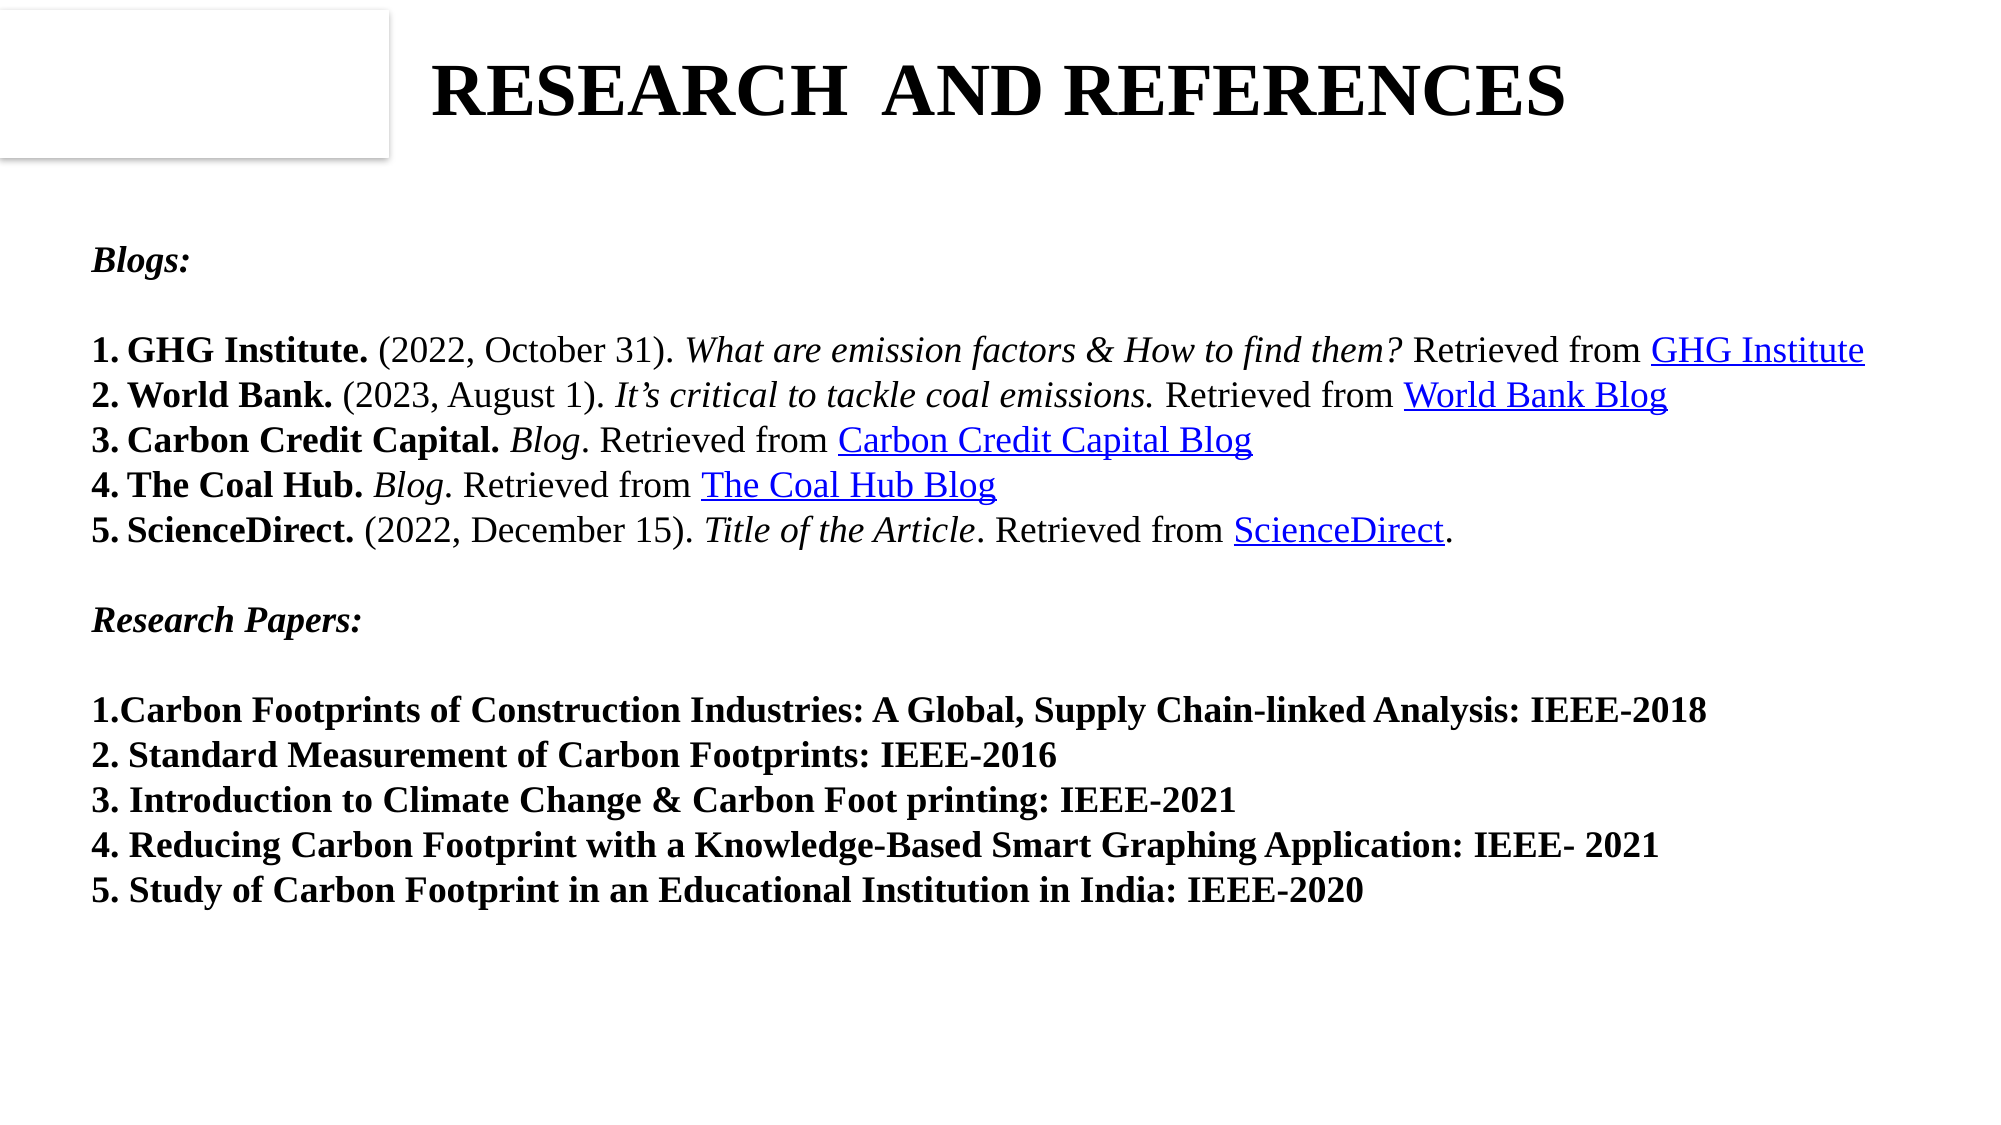

# RESEARCH  AND REFERENCES

ZeroPoint8
Blogs:

GHG Institute. (2022, October 31). What are emission factors & How to find them? Retrieved from GHG Institute
World Bank. (2023, August 1). It’s critical to tackle coal emissions. Retrieved from World Bank Blog
Carbon Credit Capital. Blog. Retrieved from Carbon Credit Capital Blog
The Coal Hub. Blog. Retrieved from The Coal Hub Blog
ScienceDirect. (2022, December 15). Title of the Article. Retrieved from ScienceDirect.

Research Papers:

1.Carbon Footprints of Construction Industries: A Global, Supply Chain-linked Analysis: IEEE-2018
2. Standard Measurement of Carbon Footprints: IEEE-2016
3. Introduction to Climate Change & Carbon Foot printing: IEEE-2021
4. Reducing Carbon Footprint with a Knowledge-Based Smart Graphing Application: IEEE- 2021
5. Study of Carbon Footprint in an Educational Institution in India: IEEE-2020
13